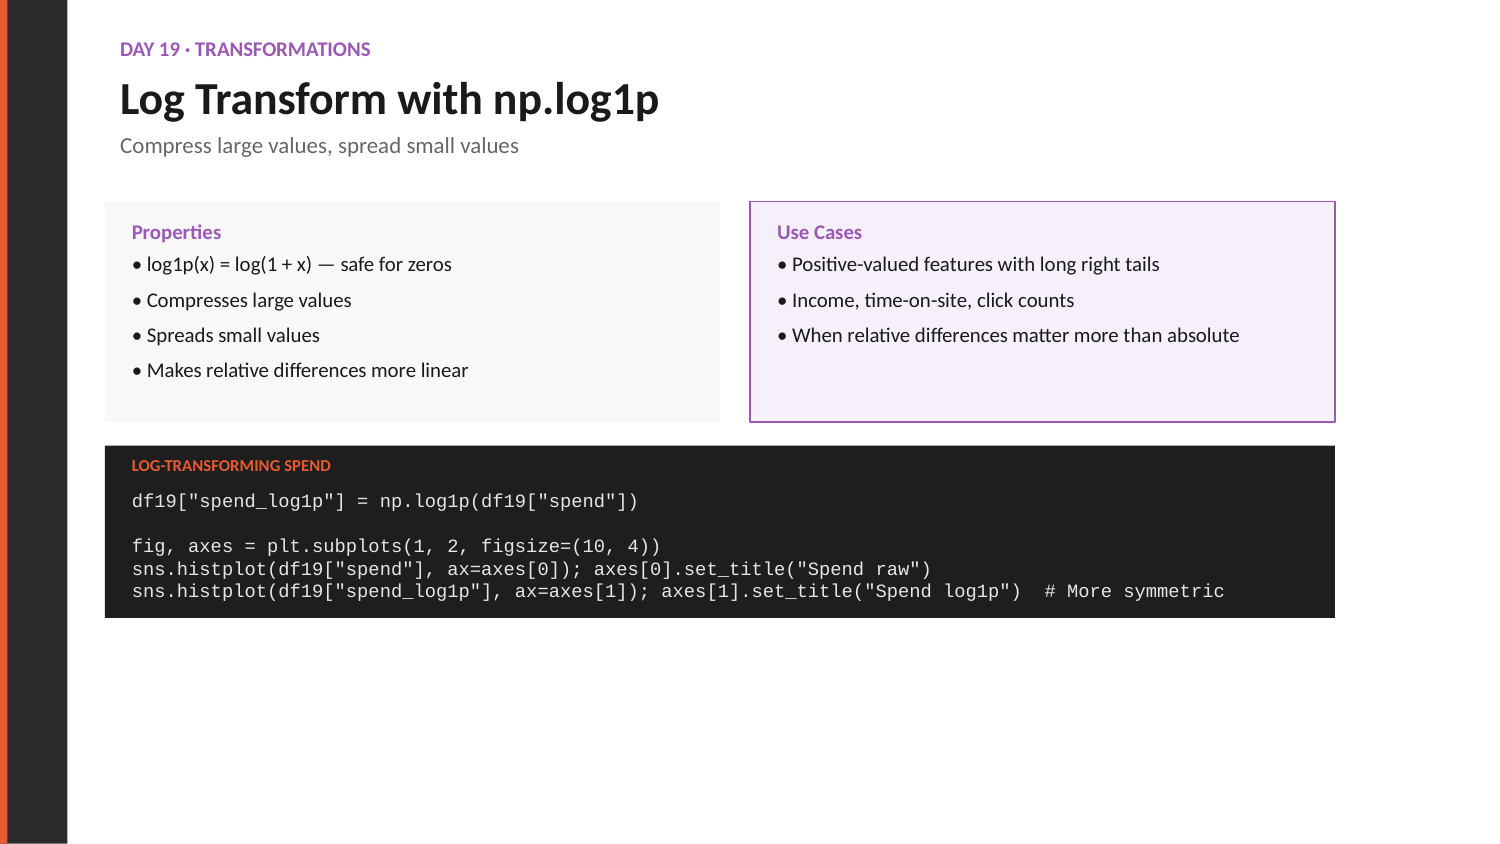

DAY 19 · TRANSFORMATIONS
Log Transform with np.log1p
Compress large values, spread small values

Properties
Use Cases
• log1p(x) = log(1 + x) — safe for zeros
• Compresses large values
• Spreads small values
• Makes relative differences more linear
• Positive-valued features with long right tails
• Income, time-on-site, click counts
• When relative differences matter more than absolute

LOG-TRANSFORMING SPEND
df19["spend_log1p"] = np.log1p(df19["spend"])

fig, axes = plt.subplots(1, 2, figsize=(10, 4))
sns.histplot(df19["spend"], ax=axes[0]); axes[0].set_title("Spend raw")
sns.histplot(df19["spend_log1p"], ax=axes[1]); axes[1].set_title("Spend log1p")  # More symmetric